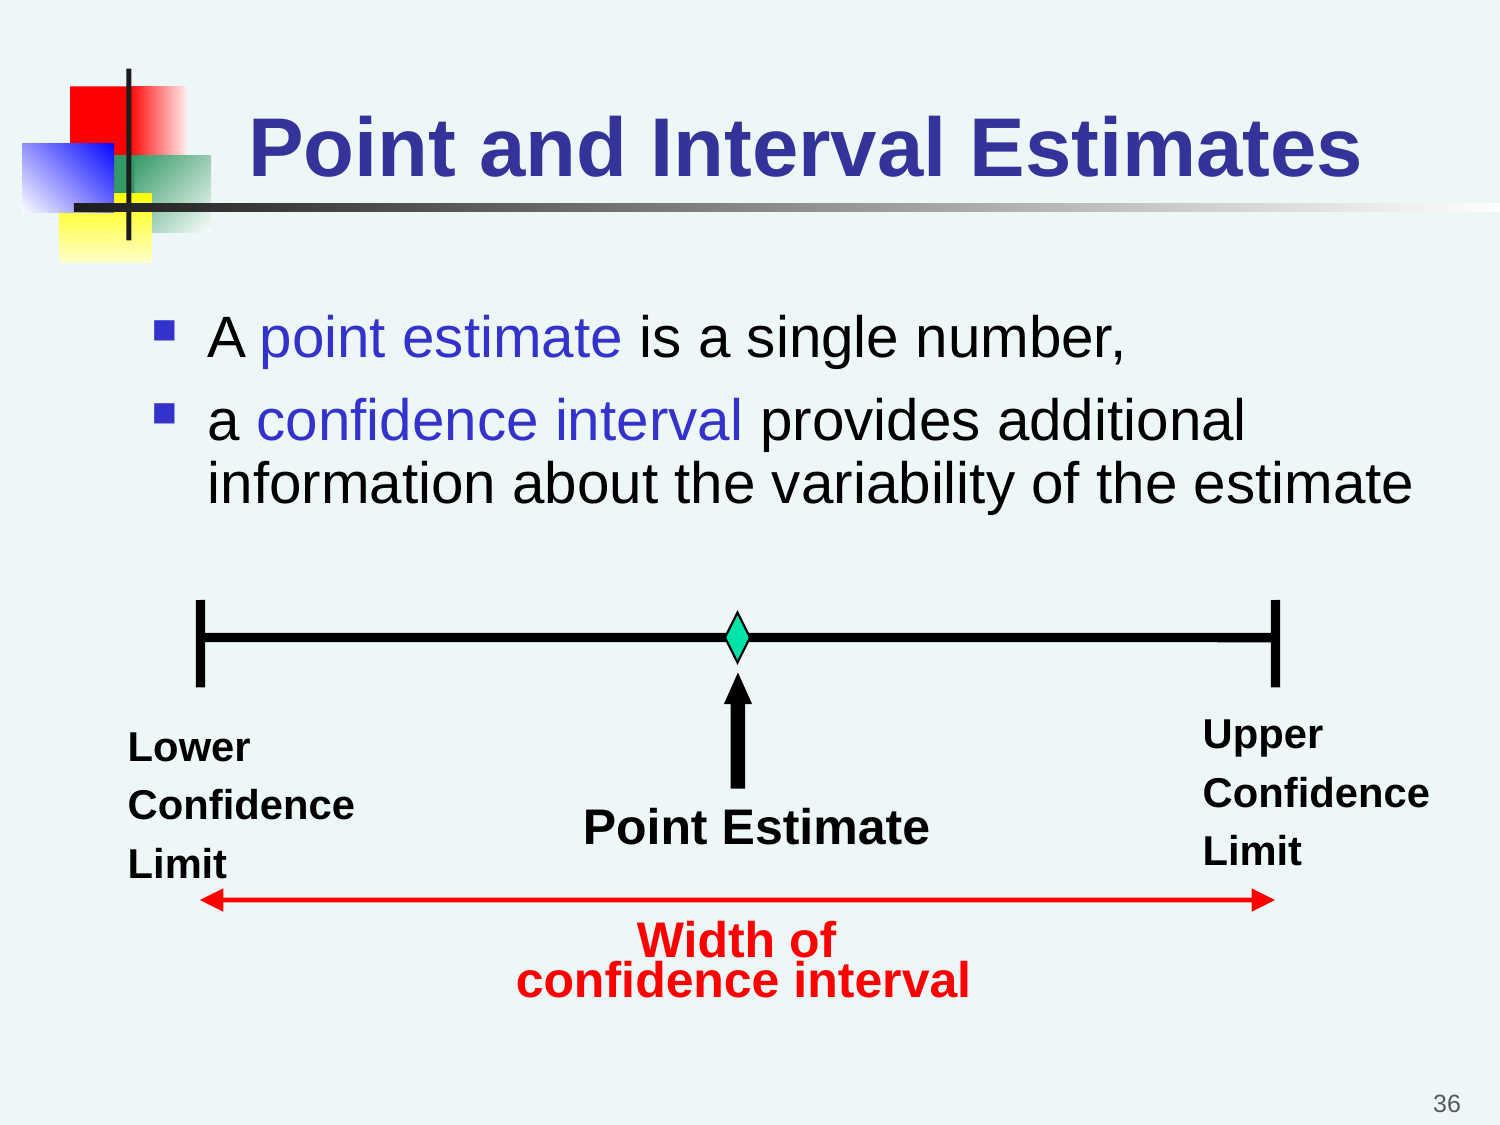

# Point and Interval Estimates
A point estimate is a single number,
a confidence interval provides additional information about the variability of the estimate

Upper
Confidence
Limit
Lower
Confidence
Limit
Point Estimate

Width of
confidence interval
36